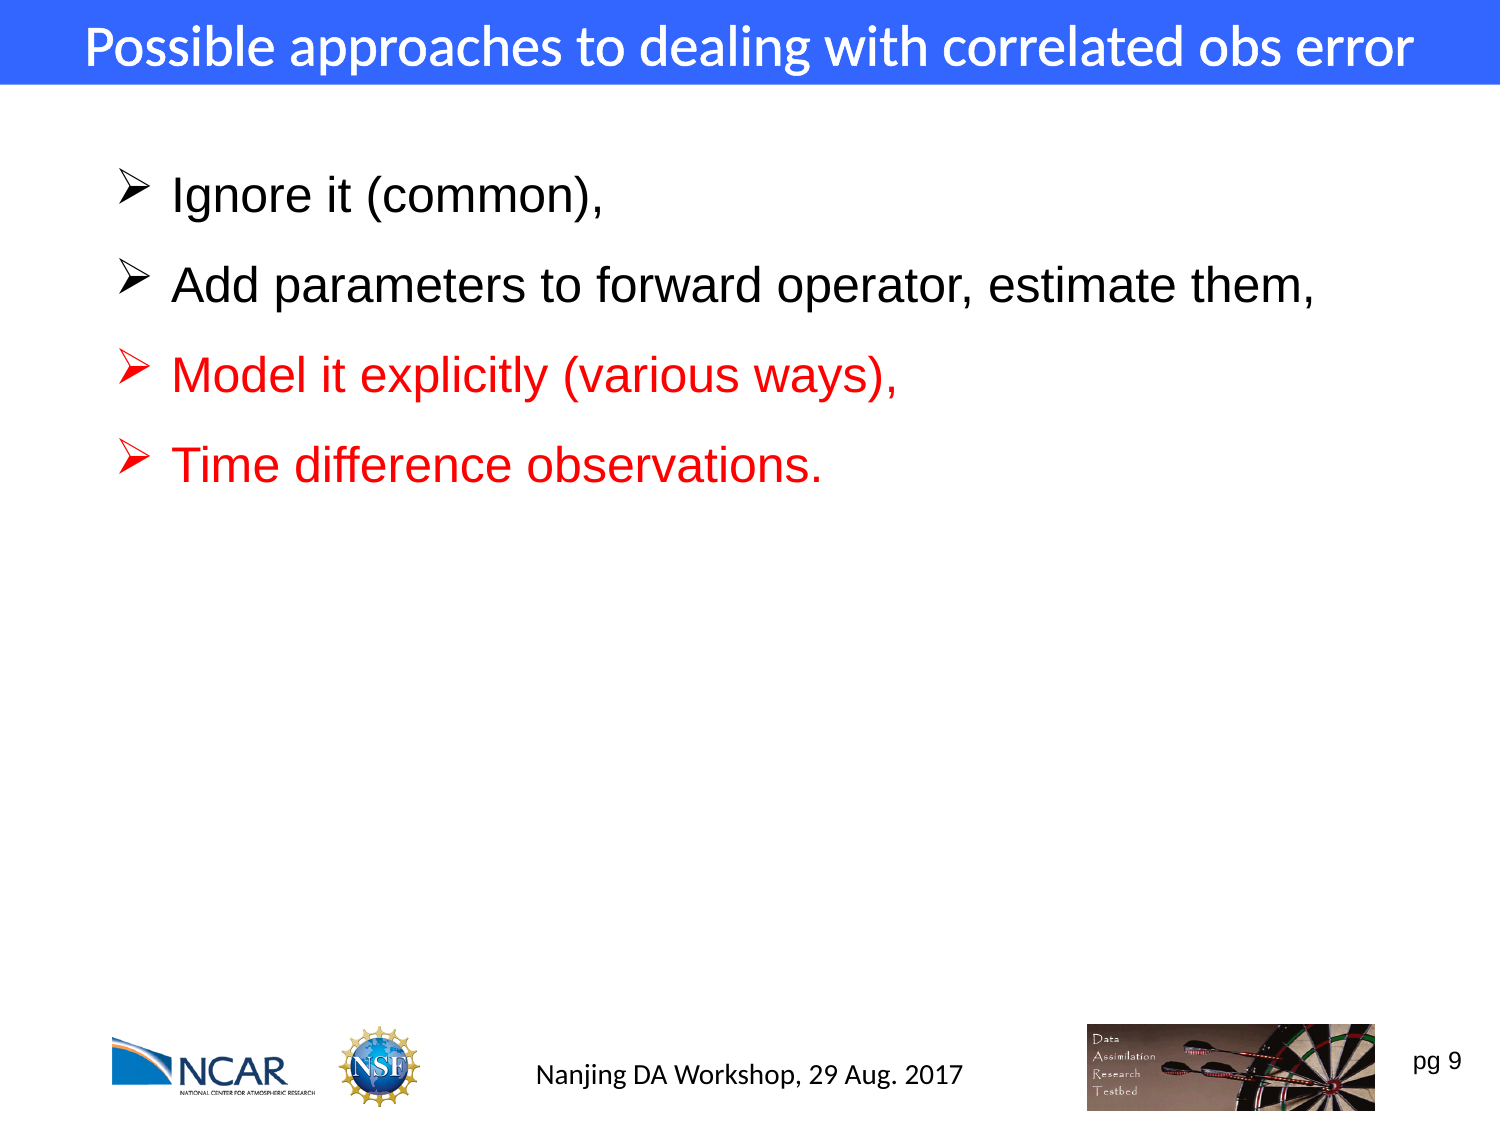

Possible approaches to dealing with correlated obs error
Ignore it (common),
Add parameters to forward operator, estimate them,
Model it explicitly (various ways),
Time difference observations.
Nanjing DA Workshop, 29 Aug. 2017